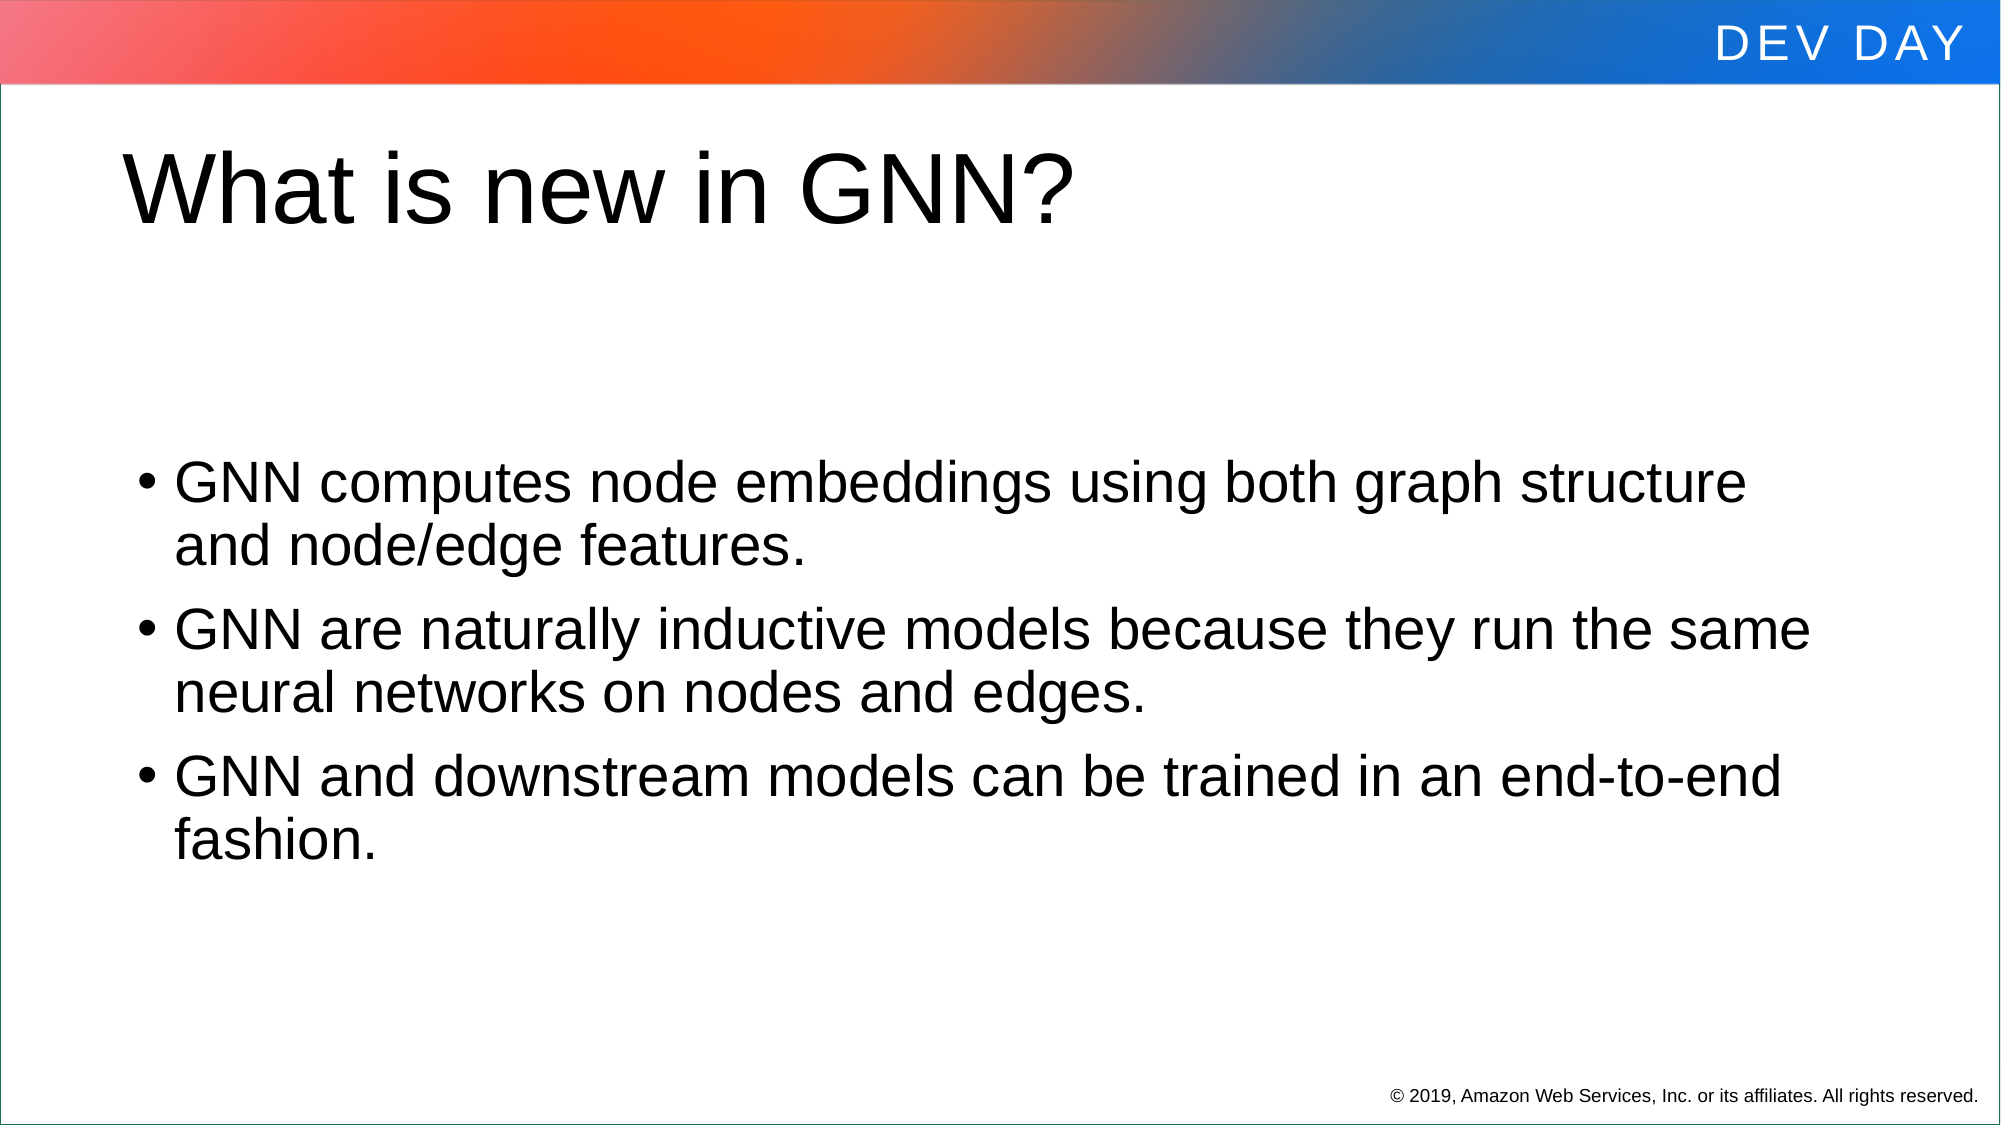

What is new in GNN?
GNN computes node embeddings using both graph structure and node/edge features.
GNN are naturally inductive models because they run the same neural networks on nodes and edges.
GNN and downstream models can be trained in an end-to-end fashion.